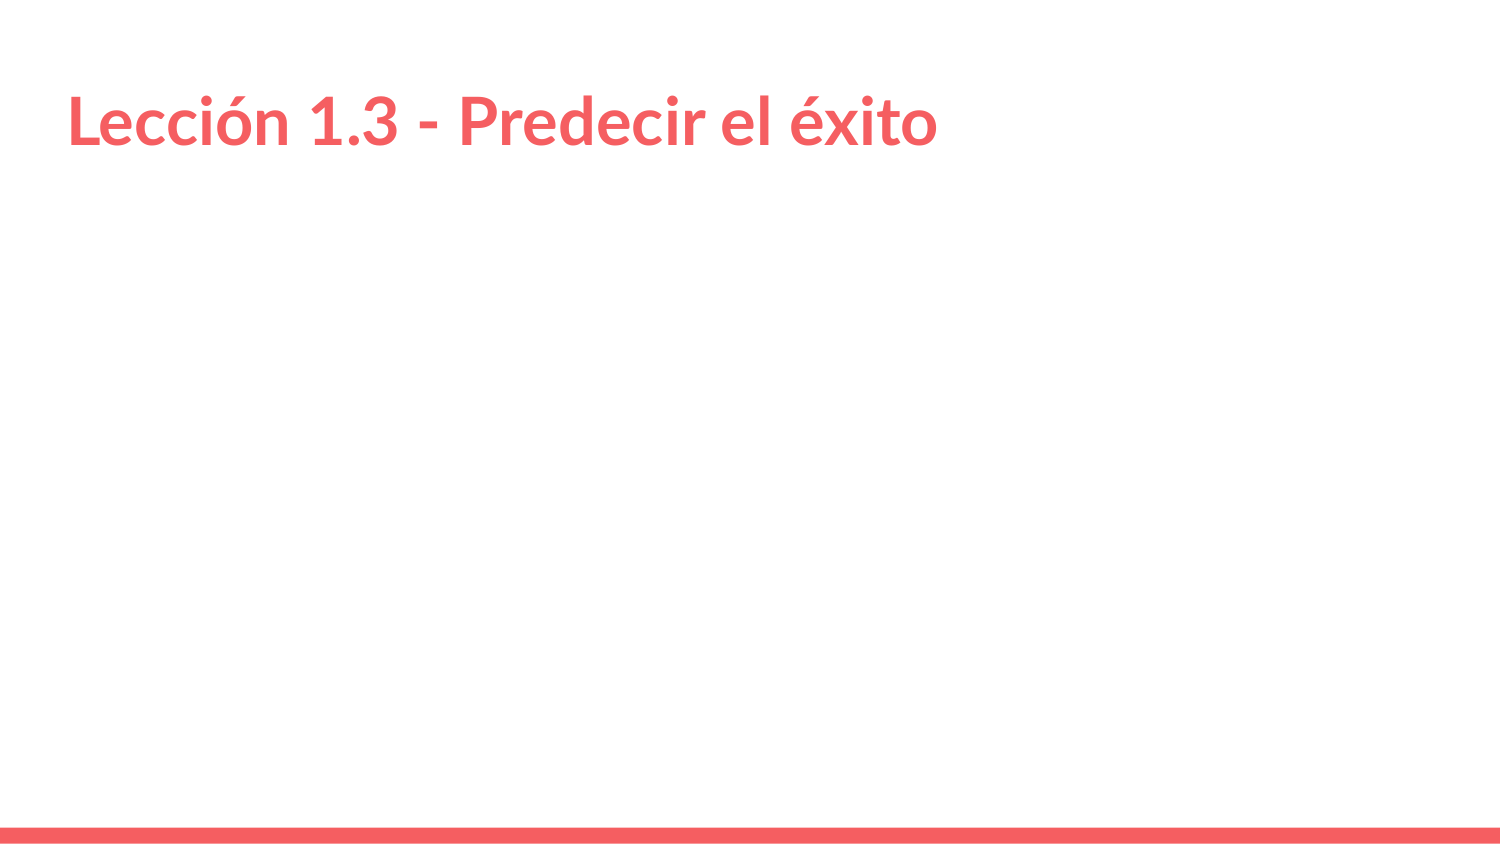

# Lección 1.3 - Predecir el éxito